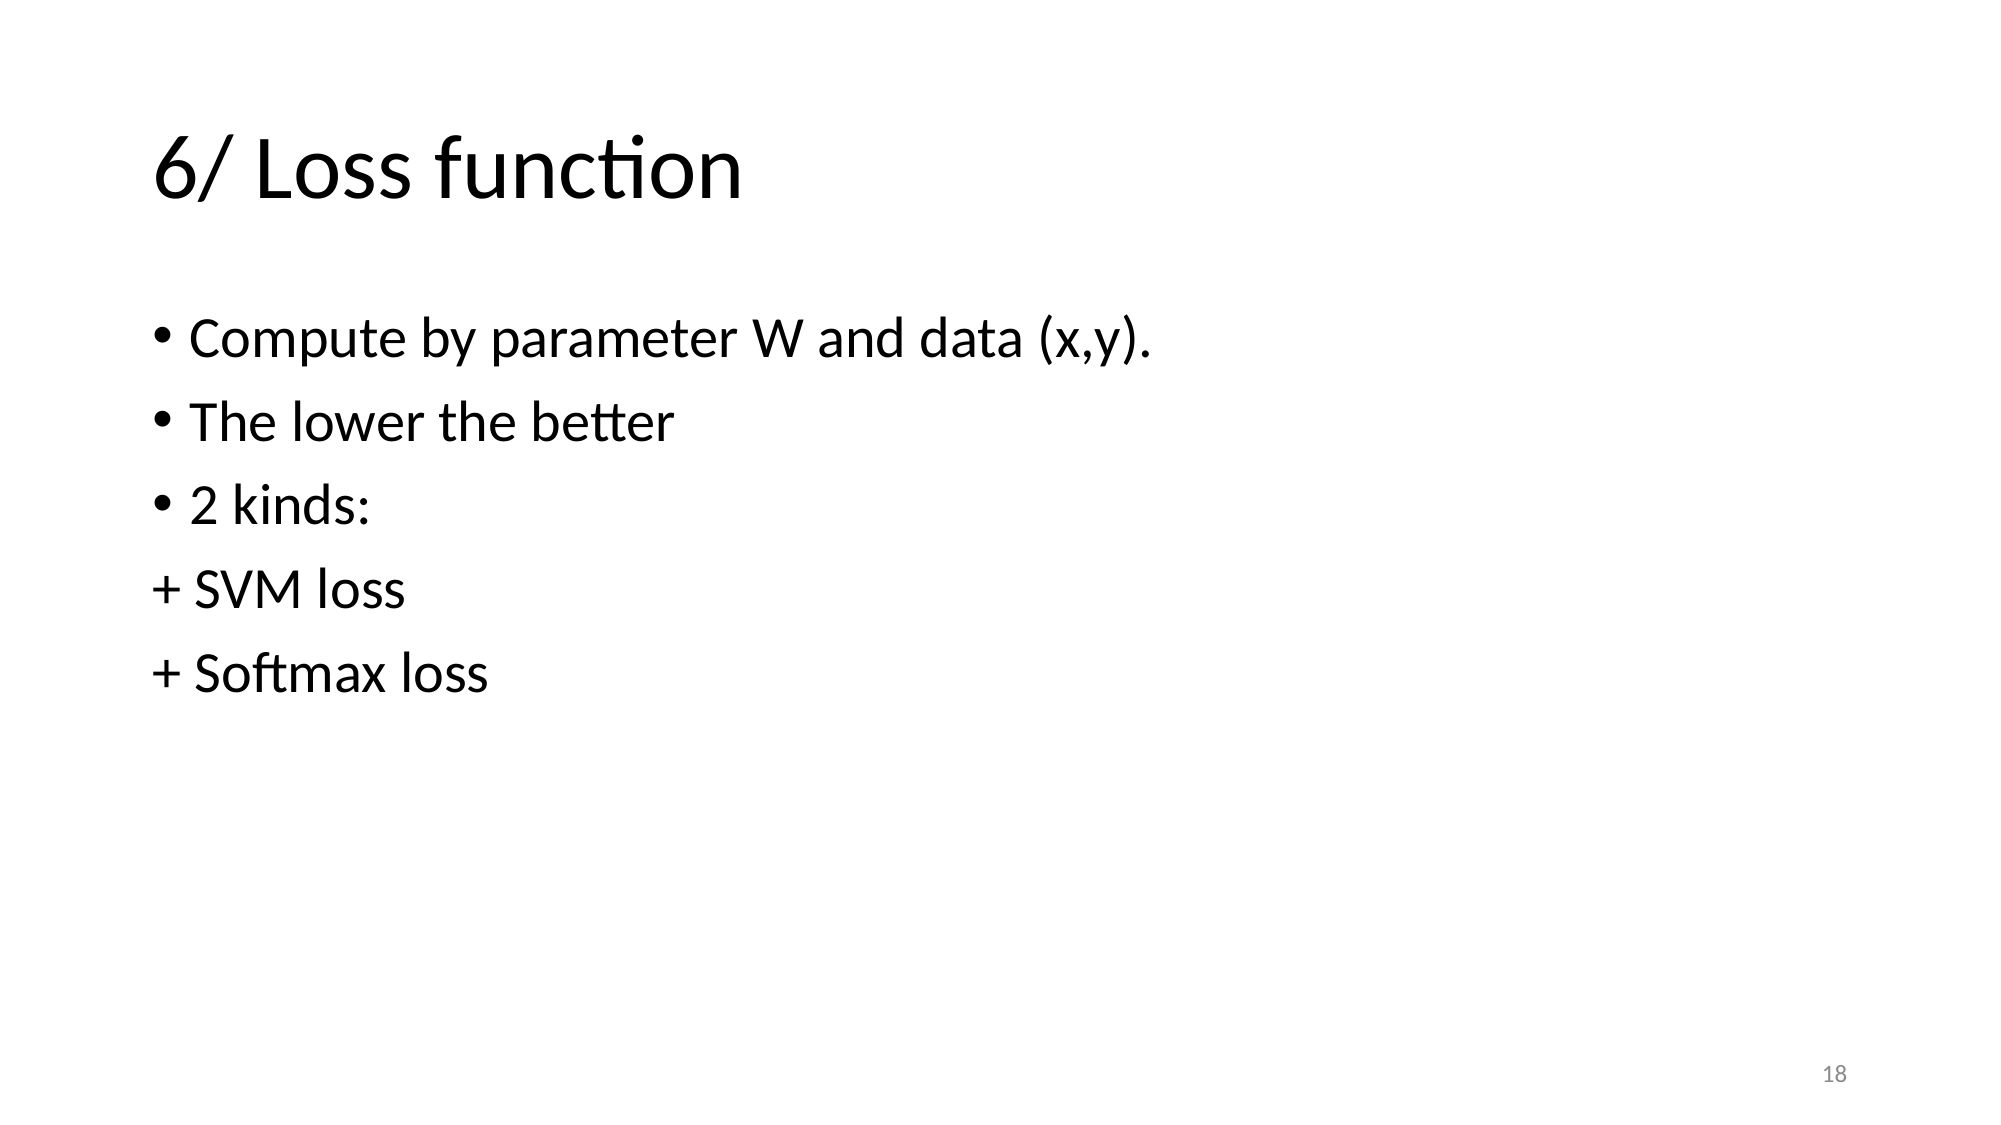

# 6/ Loss function
Compute by parameter W and data (x,y).
The lower the better
2 kinds:
+ SVM loss
+ Softmax loss
18